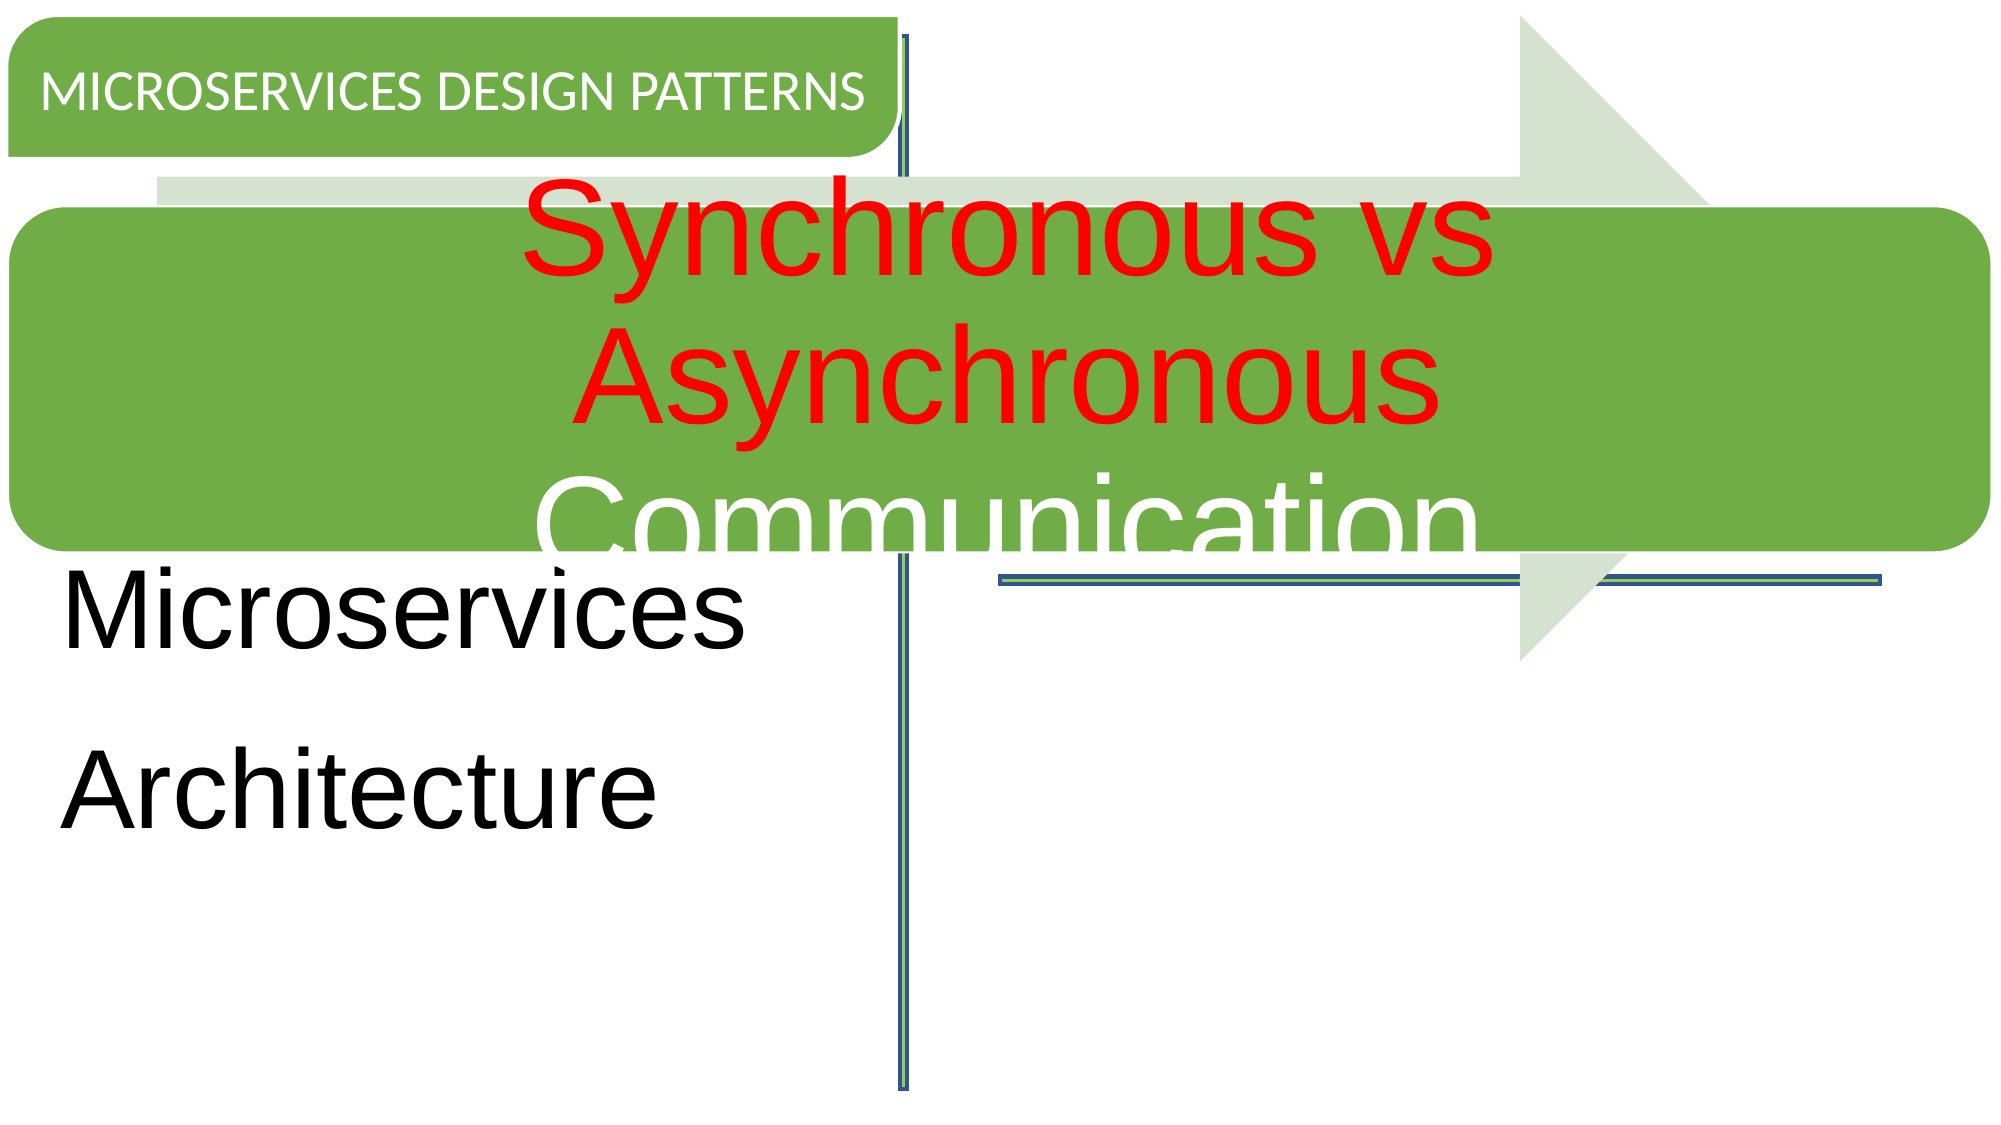

MICROSERVICES DESIGN PATTERNS
Synchronous vs Asynchronous Communication

Microservices
Architecture